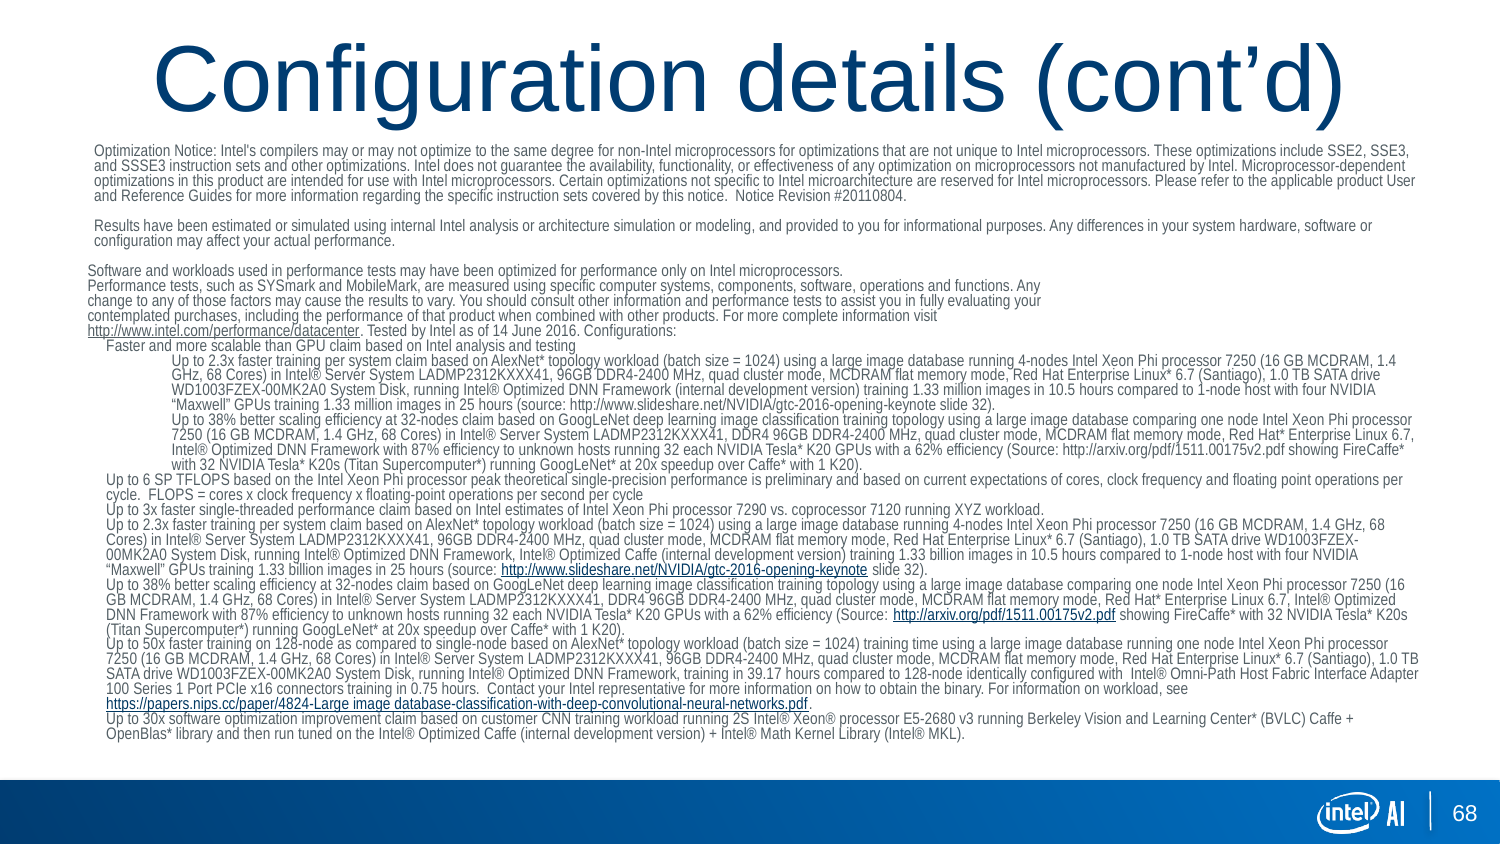

Configuration details (cont’d)
Optimization Notice: Intel's compilers may or may not optimize to the same degree for non-Intel microprocessors for optimizations that are not unique to Intel microprocessors. These optimizations include SSE2, SSE3, and SSSE3 instruction sets and other optimizations. Intel does not guarantee the availability, functionality, or effectiveness of any optimization on microprocessors not manufactured by Intel. Microprocessor-dependent optimizations in this product are intended for use with Intel microprocessors. Certain optimizations not specific to Intel microarchitecture are reserved for Intel microprocessors. Please refer to the applicable product User and Reference Guides for more information regarding the specific instruction sets covered by this notice.  Notice Revision #20110804.

Results have been estimated or simulated using internal Intel analysis or architecture simulation or modeling, and provided to you for informational purposes. Any differences in your system hardware, software or configuration may affect your actual performance.

Software and workloads used in performance tests may have been optimized for performance only on Intel microprocessors.
Performance tests, such as SYSmark and MobileMark, are measured using specific computer systems, components, software, operations and functions. Any
change to any of those factors may cause the results to vary. You should consult other information and performance tests to assist you in fully evaluating your
contemplated purchases, including the performance of that product when combined with other products. For more complete information visit
http://www.intel.com/performance/datacenter. Tested by Intel as of 14 June 2016. Configurations:
Faster and more scalable than GPU claim based on Intel analysis and testing
Up to 2.3x faster training per system claim based on AlexNet* topology workload (batch size = 1024) using a large image database running 4-nodes Intel Xeon Phi processor 7250 (16 GB MCDRAM, 1.4 GHz, 68 Cores) in Intel® Server System LADMP2312KXXX41, 96GB DDR4-2400 MHz, quad cluster mode, MCDRAM flat memory mode, Red Hat Enterprise Linux* 6.7 (Santiago), 1.0 TB SATA drive WD1003FZEX-00MK2A0 System Disk, running Intel® Optimized DNN Framework (internal development version) training 1.33 million images in 10.5 hours compared to 1-node host with four NVIDIA “Maxwell” GPUs training 1.33 million images in 25 hours (source: http://www.slideshare.net/NVIDIA/gtc-2016-opening-keynote slide 32).
Up to 38% better scaling efficiency at 32-nodes claim based on GoogLeNet deep learning image classification training topology using a large image database comparing one node Intel Xeon Phi processor 7250 (16 GB MCDRAM, 1.4 GHz, 68 Cores) in Intel® Server System LADMP2312KXXX41, DDR4 96GB DDR4-2400 MHz, quad cluster mode, MCDRAM flat memory mode, Red Hat* Enterprise Linux 6.7, Intel® Optimized DNN Framework with 87% efficiency to unknown hosts running 32 each NVIDIA Tesla* K20 GPUs with a 62% efficiency (Source: http://arxiv.org/pdf/1511.00175v2.pdf showing FireCaffe* with 32 NVIDIA Tesla* K20s (Titan Supercomputer*) running GoogLeNet* at 20x speedup over Caffe* with 1 K20).
Up to 6 SP TFLOPS based on the Intel Xeon Phi processor peak theoretical single-precision performance is preliminary and based on current expectations of cores, clock frequency and floating point operations per cycle.  FLOPS = cores x clock frequency x floating-point operations per second per cycle
Up to 3x faster single-threaded performance claim based on Intel estimates of Intel Xeon Phi processor 7290 vs. coprocessor 7120 running XYZ workload.
Up to 2.3x faster training per system claim based on AlexNet* topology workload (batch size = 1024) using a large image database running 4-nodes Intel Xeon Phi processor 7250 (16 GB MCDRAM, 1.4 GHz, 68 Cores) in Intel® Server System LADMP2312KXXX41, 96GB DDR4-2400 MHz, quad cluster mode, MCDRAM flat memory mode, Red Hat Enterprise Linux* 6.7 (Santiago), 1.0 TB SATA drive WD1003FZEX-00MK2A0 System Disk, running Intel® Optimized DNN Framework, Intel® Optimized Caffe (internal development version) training 1.33 billion images in 10.5 hours compared to 1-node host with four NVIDIA “Maxwell” GPUs training 1.33 billion images in 25 hours (source: http://www.slideshare.net/NVIDIA/gtc-2016-opening-keynote slide 32).
Up to 38% better scaling efficiency at 32-nodes claim based on GoogLeNet deep learning image classification training topology using a large image database comparing one node Intel Xeon Phi processor 7250 (16 GB MCDRAM, 1.4 GHz, 68 Cores) in Intel® Server System LADMP2312KXXX41, DDR4 96GB DDR4-2400 MHz, quad cluster mode, MCDRAM flat memory mode, Red Hat* Enterprise Linux 6.7, Intel® Optimized DNN Framework with 87% efficiency to unknown hosts running 32 each NVIDIA Tesla* K20 GPUs with a 62% efficiency (Source: http://arxiv.org/pdf/1511.00175v2.pdf showing FireCaffe* with 32 NVIDIA Tesla* K20s (Titan Supercomputer*) running GoogLeNet* at 20x speedup over Caffe* with 1 K20).
Up to 50x faster training on 128-node as compared to single-node based on AlexNet* topology workload (batch size = 1024) training time using a large image database running one node Intel Xeon Phi processor 7250 (16 GB MCDRAM, 1.4 GHz, 68 Cores) in Intel® Server System LADMP2312KXXX41, 96GB DDR4-2400 MHz, quad cluster mode, MCDRAM flat memory mode, Red Hat Enterprise Linux* 6.7 (Santiago), 1.0 TB SATA drive WD1003FZEX-00MK2A0 System Disk, running Intel® Optimized DNN Framework, training in 39.17 hours compared to 128-node identically configured with  Intel® Omni-Path Host Fabric Interface Adapter 100 Series 1 Port PCIe x16 connectors training in 0.75 hours.  Contact your Intel representative for more information on how to obtain the binary. For information on workload, see https://papers.nips.cc/paper/4824-Large image database-classification-with-deep-convolutional-neural-networks.pdf.
Up to 30x software optimization improvement claim based on customer CNN training workload running 2S Intel® Xeon® processor E5-2680 v3 running Berkeley Vision and Learning Center* (BVLC) Caffe + OpenBlas* library and then run tuned on the Intel® Optimized Caffe (internal development version) + Intel® Math Kernel Library (Intel® MKL).